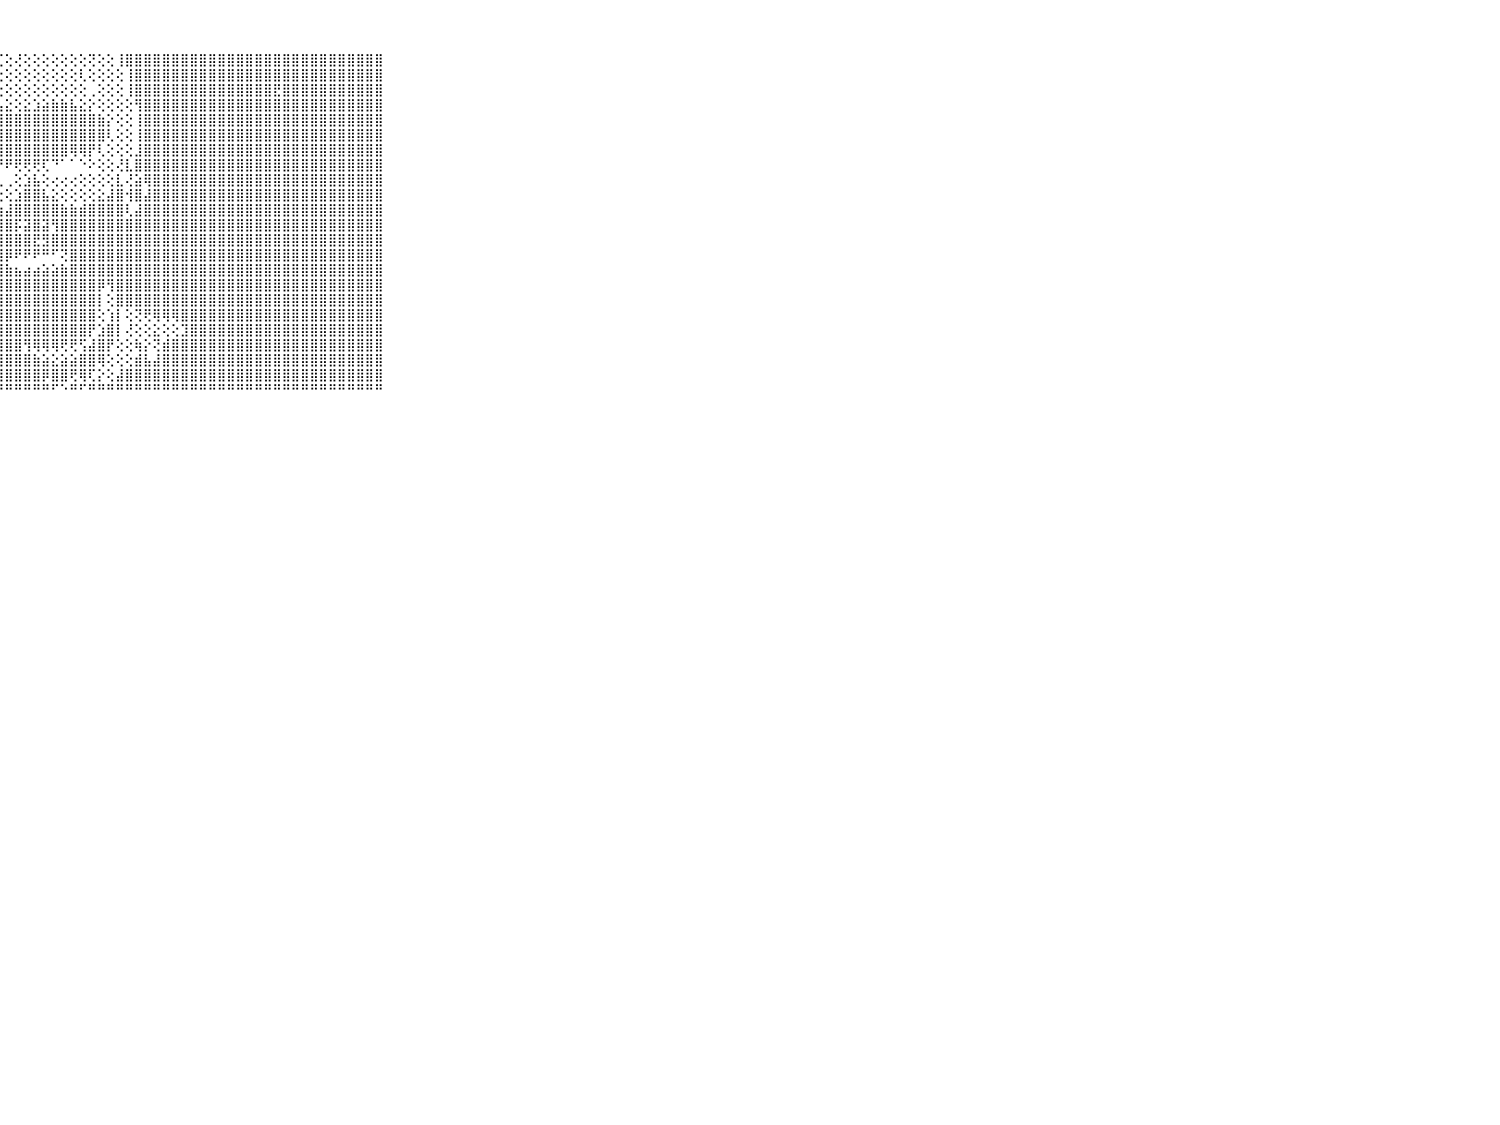

⠀⠀⠀⠀⠀⠀⠀⠀⠀⠀⠀⣿⣿⣿⣿⣿⣿⣿⣿⣿⢏⢕⢕⢕⢇⡝⡟⢏⢕⢜⢕⢕⢕⢕⢕⢕⢕⢝⢕⢕⢸⣿⣿⣿⣿⣿⣿⣿⣿⣿⣿⣿⣿⣿⣿⣿⣿⣿⣿⣿⣿⣿⣿⣿⣿⣿⣿⣿⣿⠀⠀⠀⠀⠀⠀⠀⠀⠀⠀⠀⠀
⠀⠀⠀⠀⠀⠀⠀⠀⠀⠀⠀⣿⣿⣿⣿⣿⣿⡿⡏⢕⢕⢕⣱⢏⢇⢝⢕⢕⢕⢕⢕⢕⢕⢕⢕⢕⢇⢕⢕⢕⢕⢸⣿⣿⣿⣿⣿⣿⣿⣿⣿⣿⣿⣿⣿⣿⣿⣿⣿⣿⣿⣿⣿⣿⣿⣿⣿⣿⣿⠀⠀⠀⠀⠀⠀⠀⠀⠀⠀⠀⠀
⠀⠀⠀⠀⠀⠀⠀⠀⠀⠀⠀⣿⣿⣿⣿⣿⣿⡇⢕⢕⢕⢕⢕⢕⢕⢕⢕⢕⢕⢕⢕⢕⢕⢕⢕⢕⢕⢀⢕⢕⢕⢸⣿⣿⣿⣿⣿⣿⣿⣿⣿⣿⣿⣿⣿⣿⣿⣟⣿⣿⣿⣿⣿⣿⣿⣿⣿⣿⣿⠀⠀⠀⠀⠀⠀⠀⠀⠀⠀⠀⠀
⠀⠀⠀⠀⠀⠀⠀⠀⠀⠀⠀⣿⣿⣿⣿⣿⣇⢕⢕⢕⢕⢇⢕⢕⣕⣵⣵⣧⣕⢕⣕⣱⣵⣷⣷⣧⣕⡕⢕⢕⢕⢕⢻⣿⣿⣿⣿⣿⣿⣿⣿⣿⣿⣿⣿⣿⣿⣿⣿⣿⣿⣿⣿⣿⣿⣿⣿⣿⣿⠀⠀⠀⠀⠀⠀⠀⠀⠀⠀⠀⠀
⠀⠀⠀⠀⠀⠀⠀⠀⠀⠀⠀⣿⣿⣿⣿⣿⣿⣕⢕⢕⢕⢕⣵⣿⣿⣿⣿⣿⣿⣿⣿⣿⣿⣿⣿⣿⣿⣿⣷⡕⢕⢕⢸⣿⣿⣿⣿⣿⣿⣿⣿⣿⣿⣿⣿⣿⣿⣿⣿⣿⣿⣿⣿⣿⣿⣿⣿⣿⣿⠀⠀⠀⠀⠀⠀⠀⠀⠀⠀⠀⠀
⠀⠀⠀⠀⠀⠀⠀⠀⠀⠀⠀⣿⣿⣿⣿⣿⣿⣿⡕⢕⢕⣸⣿⣿⣿⣿⣿⣿⣿⣿⣿⣿⣿⣿⣿⣿⣿⣿⣿⢇⢕⢕⢸⣿⣿⣿⣿⣿⣿⣿⣿⣿⣿⣿⣿⣿⣿⣿⣿⣿⣿⣿⣿⣿⣿⣿⣿⣿⣿⠀⠀⠀⠀⠀⠀⠀⠀⠀⠀⠀⠀
⠀⠀⠀⠀⠀⠀⠀⠀⠀⠀⠀⣿⣿⣿⣿⣿⣿⣿⡇⢕⢕⣿⣿⣿⣿⣿⣿⣿⣿⣿⣿⣿⣿⣿⣿⢿⢿⡟⢇⢕⢕⢕⣸⣿⣿⣿⣿⣿⣿⣿⣿⣿⣿⣿⣿⣿⣿⣿⣿⣿⣿⣿⣿⣿⣿⣿⣿⣿⣿⠀⠀⠀⠀⠀⠀⠀⠀⠀⠀⠀⠀
⠀⠀⠀⠀⠀⠀⠀⠀⠀⠀⠀⣿⣿⣿⣿⣿⣿⣿⣿⢕⢕⠿⢟⢟⢟⢟⢟⠟⠟⢟⢟⢟⢏⠙⠁⠁⠑⠕⢕⢕⢜⣇⣿⣿⣿⣿⣿⣿⣿⣿⣿⣿⣿⣿⣿⣿⣿⣿⣿⣿⣿⣿⣿⣿⣿⣿⣿⣿⣿⠀⠀⠀⠀⠀⠀⠀⠀⠀⠀⠀⠀
⠀⠀⠀⠀⠀⠀⠀⠀⠀⠀⠀⣿⣿⣿⣿⣿⣿⣿⣿⣧⣼⣜⢕⢕⠑⢕⢄⢀⢀⢕⣱⣧⢕⢔⢔⢔⢕⢕⢕⢕⣇⢜⣵⢿⣿⣿⣿⣿⣿⣿⣿⣿⣿⣿⣿⣿⣿⣿⣿⣿⣿⣿⣿⣿⣿⣿⣿⣿⣿⠀⠀⠀⠀⠀⠀⠀⠀⠀⠀⠀⠀
⠀⠀⠀⠀⠀⠀⠀⠀⠀⠀⠀⣿⣿⣿⣿⣿⣿⣿⣿⣿⣟⢜⢇⢕⢔⢕⢕⢕⢕⣱⣿⣿⣧⣕⢕⢕⢕⢕⣕⣼⣿⢺⣿⣼⣿⣿⣿⣿⣿⣿⣿⣿⣿⣿⣿⣿⣿⣿⣿⣿⣿⣿⣿⣿⣿⣿⣿⣿⣿⠀⠀⠀⠀⠀⠀⠀⠀⠀⠀⠀⠀
⠀⠀⠀⠀⠀⠀⠀⠀⠀⠀⠀⣿⣿⣿⣿⣿⣿⣿⣿⣷⣿⣿⣷⣕⣱⢕⣕⣱⣼⣿⣿⣿⣿⣿⣷⣷⣾⣿⣿⣿⣿⢇⣼⣿⣿⣿⣿⣿⣿⣿⣿⣿⣿⣿⣿⣿⣿⣿⣿⣿⣿⣿⣿⣿⣿⣿⣿⣿⣿⠀⠀⠀⠀⠀⠀⠀⠀⠀⠀⠀⠀
⠀⠀⠀⠀⠀⠀⠀⠀⠀⠀⠀⣿⣿⣿⣿⣿⣿⣿⣿⣿⣿⣿⣿⣿⣿⣿⣿⣿⣿⡯⣽⣿⣽⢻⣿⣿⣿⣿⣿⣿⣿⣿⣿⣿⣿⣿⣿⣿⣿⣿⣿⣿⣿⣿⣿⣿⣿⣿⣿⣿⣿⣿⣿⣿⣿⣿⣿⣿⣿⠀⠀⠀⠀⠀⠀⠀⠀⠀⠀⠀⠀
⠀⠀⠀⠀⠀⠀⠀⠀⠀⠀⠀⣿⣿⣿⣿⣿⣿⣿⣿⣿⣿⣿⣿⣿⣿⣿⣿⣿⣿⣿⣿⣟⣻⣿⣿⣿⣿⣿⣿⣿⣿⣿⣿⣿⣿⣿⣿⣿⣿⣿⣿⣿⣿⣿⣿⣿⣿⣿⣿⣿⣿⣿⣿⣿⣿⣿⣿⣿⣿⠀⠀⠀⠀⠀⠀⠀⠀⠀⠀⠀⠀
⠀⠀⠀⠀⠀⠀⠀⠀⠀⠀⠀⣿⣿⣿⣿⣿⣿⣿⣿⣿⣿⣿⣿⣿⣿⣿⣿⣿⡿⠟⠟⠟⠛⠋⢝⣿⣿⣿⣿⣿⣿⣿⣿⣿⣿⣿⣿⣿⣿⣿⣿⣿⣿⣿⣿⣿⣿⣿⣿⣿⣿⣿⣿⣿⣿⣿⣿⣿⣿⠀⠀⠀⠀⠀⠀⠀⠀⠀⠀⠀⠀
⠀⠀⠀⠀⠀⠀⠀⠀⠀⠀⠀⣿⣿⣿⣿⣿⣿⣿⣿⣿⣿⣿⣿⣿⣿⣿⣿⣿⣷⣦⣴⣴⣵⣵⣷⣿⣿⣿⣿⣿⣿⣿⣿⣿⣿⣿⣿⣿⣿⣿⣿⣿⣿⣿⣿⣿⣿⣿⣿⣿⣿⣿⣿⣿⣿⣿⣿⣿⣿⠀⠀⠀⠀⠀⠀⠀⠀⠀⠀⠀⠀
⠀⠀⠀⠀⠀⠀⠀⠀⠀⠀⠀⣿⣿⣿⣿⣿⣿⣿⣿⣿⣿⣿⣿⡟⢹⣿⣿⣿⣿⣿⣿⣿⣿⣿⣿⣿⣿⣿⡿⢻⣿⣿⣿⣿⣿⣿⣿⣿⣿⣿⣿⣿⣿⣿⣿⣿⣿⣿⣿⣿⣿⣿⣿⣿⣿⣿⣿⣿⣿⠀⠀⠀⠀⠀⠀⠀⠀⠀⠀⠀⠀
⠀⠀⠀⠀⠀⠀⠀⠀⠀⠀⠀⣿⣿⣿⣿⣿⣿⣿⣿⣿⣿⣿⣿⣧⣱⣿⣿⣿⣿⣿⣿⣿⣿⣿⣿⣿⣿⣿⡇⢕⣿⣿⣿⣿⣿⣿⣿⣿⣿⣿⣿⣿⣿⣿⣿⣿⣿⣿⣿⣿⣿⣿⣿⣿⣿⣿⣿⣿⣿⠀⠀⠀⠀⠀⠀⠀⠀⠀⠀⠀⠀
⠀⠀⠀⠀⠀⠀⠀⠀⠀⠀⠀⣿⣿⣿⣿⣿⣿⣿⣿⣿⣿⣿⣿⣿⣿⣿⣿⣿⣿⣿⣿⣿⣿⣿⣿⣿⣿⣿⢕⢱⡇⢕⢝⢟⢿⢿⢿⣿⣿⣿⣿⣿⣿⣿⣿⣿⣿⣿⣿⣿⣿⣿⣿⣿⣿⣿⣿⣿⣿⠀⠀⠀⠀⠀⠀⠀⠀⠀⠀⠀⠀
⠀⠀⠀⠀⠀⠀⠀⠀⠀⠀⠀⣿⣿⣿⣿⣿⣿⣿⣿⣿⣿⣿⣿⣿⣿⣿⣿⣿⣿⣿⣿⣿⣿⣿⣿⣿⣿⡟⣱⣿⡇⢜⢕⢕⣕⢕⢕⣹⣿⣿⣿⣿⣿⣿⣿⣿⣿⣿⣿⣿⣿⣿⣿⣿⣿⣿⣿⣿⣿⠀⠀⠀⠀⠀⠀⠀⠀⠀⠀⠀⠀
⠀⠀⠀⠀⠀⠀⠀⠀⠀⠀⠀⣿⣿⣿⣿⣿⣿⣿⣿⣿⣿⣿⣿⣿⣿⣿⣿⣿⣿⣿⢻⢿⢿⢿⢟⢟⢫⣼⣿⡟⢕⢕⢷⡕⢝⣾⣿⣿⣿⣿⣿⣿⣿⣿⣿⣿⣿⣿⣿⣿⣿⣿⣿⣿⣿⣿⣿⣿⣿⠀⠀⠀⠀⠀⠀⠀⠀⠀⠀⠀⠀
⠀⠀⠀⠀⠀⠀⠀⠀⠀⠀⠀⣿⣿⣿⣿⣿⣿⣿⣿⣿⣿⣿⣿⣿⣿⣿⣿⣿⣿⣿⣿⣷⣵⣕⣵⣵⣿⣿⢿⢕⢕⢕⣾⣧⣼⣿⣿⣿⣿⣿⣿⣿⣿⣿⣿⣿⣿⣿⣿⣿⣿⣿⣿⣿⣿⣿⣿⣿⣿⠀⠀⠀⠀⠀⠀⠀⠀⠀⠀⠀⠀
⠀⠀⠀⠀⠀⠀⠀⠀⠀⠀⠀⣿⣿⣿⣿⣿⣿⣿⣿⣿⣿⣿⣿⣿⣿⣿⣿⣿⣿⣿⣿⣿⡿⣿⣿⢟⢿⢏⡕⢕⣼⣿⣿⣿⣿⣿⣿⣿⣿⣿⣿⣿⣿⣿⣿⣿⣿⣿⣿⣿⣿⣿⣿⣿⣿⣿⣿⣿⣿⠀⠀⠀⠀⠀⠀⠀⠀⠀⠀⠀⠀
⠀⠀⠀⠀⠀⠀⠀⠀⠀⠀⠀⠛⠛⠛⠛⠛⠛⠛⠛⠛⠛⠛⠛⠛⠛⠛⠛⠛⠛⠛⠛⠛⠛⠋⠑⠛⠋⠛⠛⠛⠛⠛⠛⠛⠛⠛⠛⠛⠛⠛⠛⠛⠛⠛⠛⠛⠛⠛⠛⠛⠛⠛⠛⠛⠛⠛⠛⠛⠛⠀⠀⠀⠀⠀⠀⠀⠀⠀⠀⠀⠀